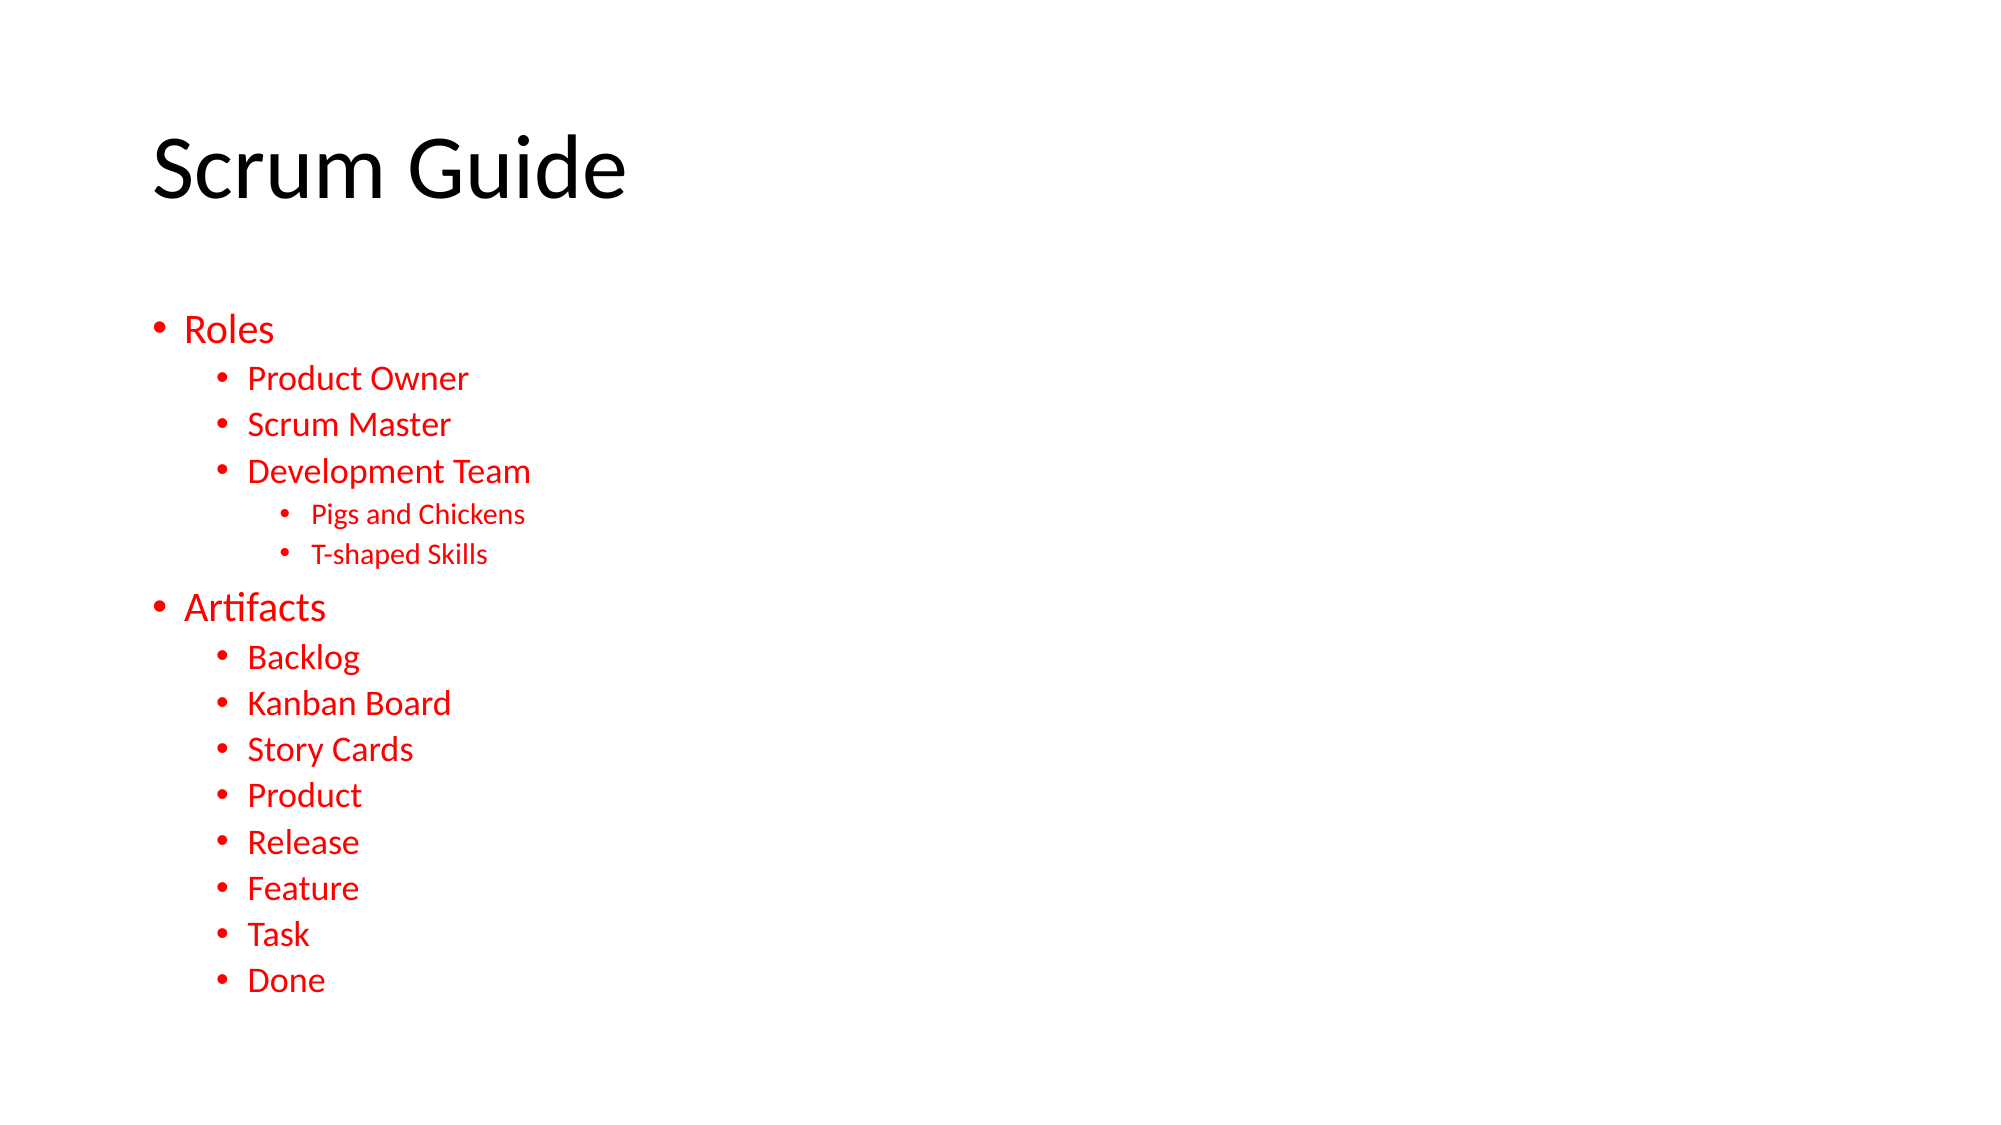

# Scrum Guide
Roles
Product Owner
Scrum Master
Development Team
Pigs and Chickens
T-shaped Skills
Artifacts
Backlog
Kanban Board
Story Cards
Product
Release
Feature
Task
Done